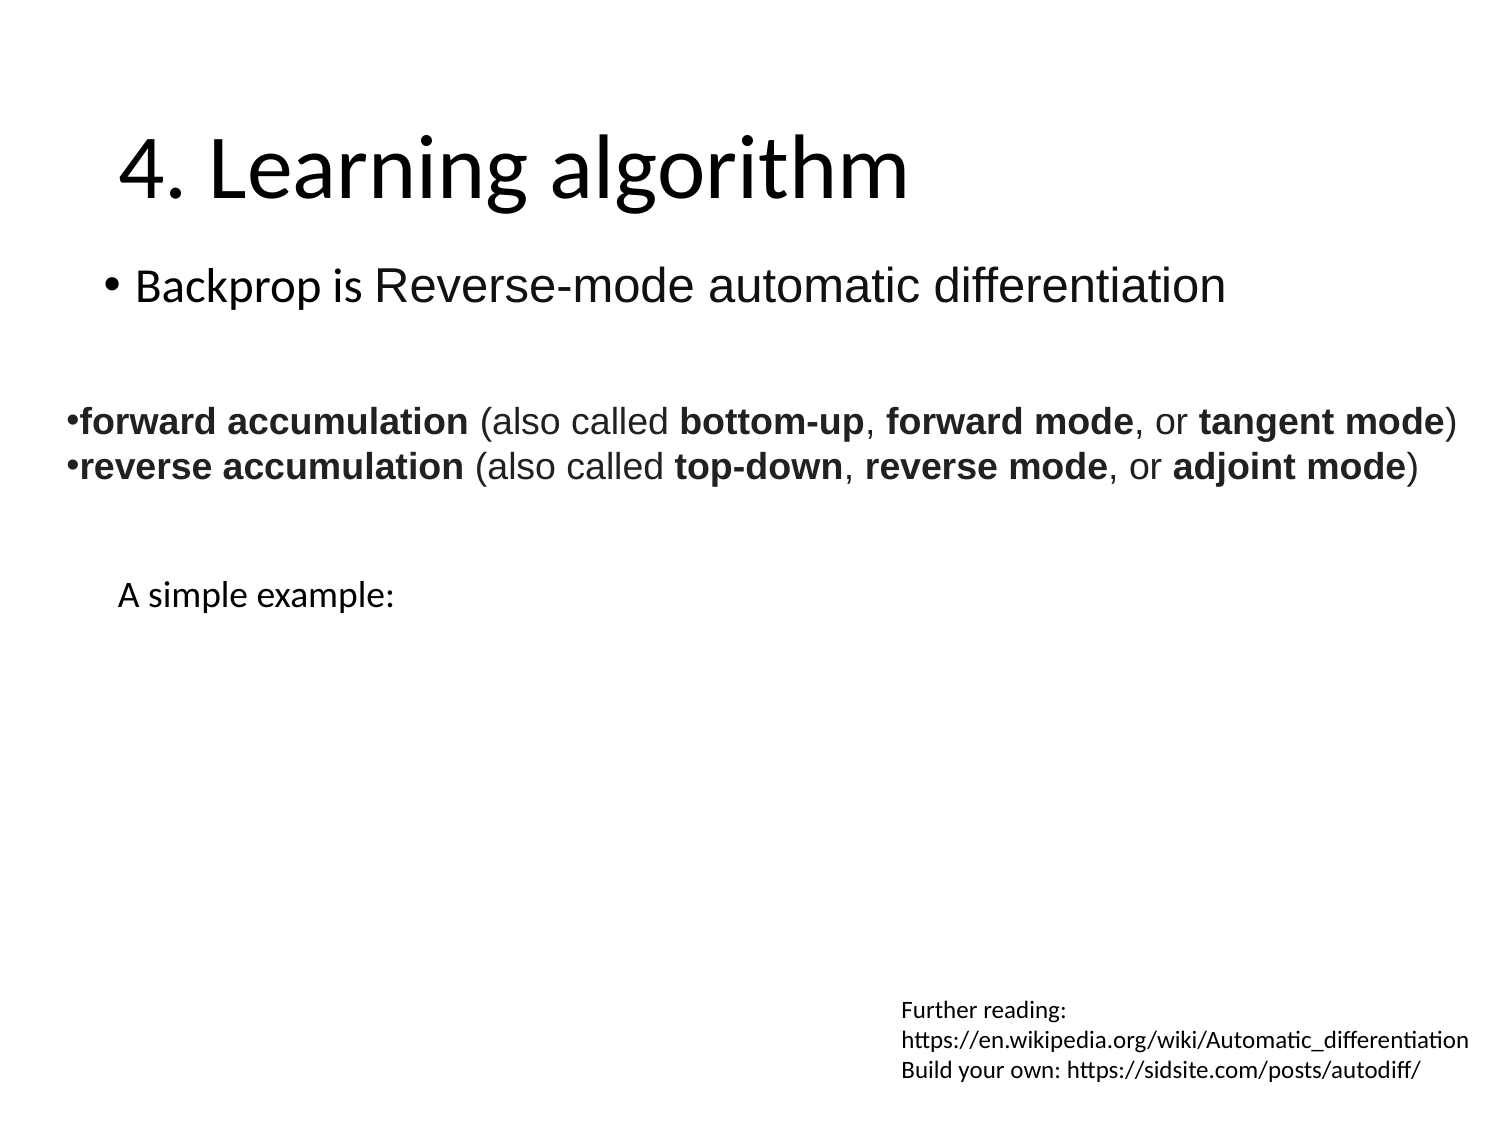

# 4. Learning algorithm
Backprop is Reverse-mode automatic differentiation

forward accumulation (also called bottom-up, forward mode, or tangent mode)
reverse accumulation (also called top-down, reverse mode, or adjoint mode)
A simple example:
Further reading:
https://en.wikipedia.org/wiki/Automatic_differentiation
Build your own: https://sidsite.com/posts/autodiff/